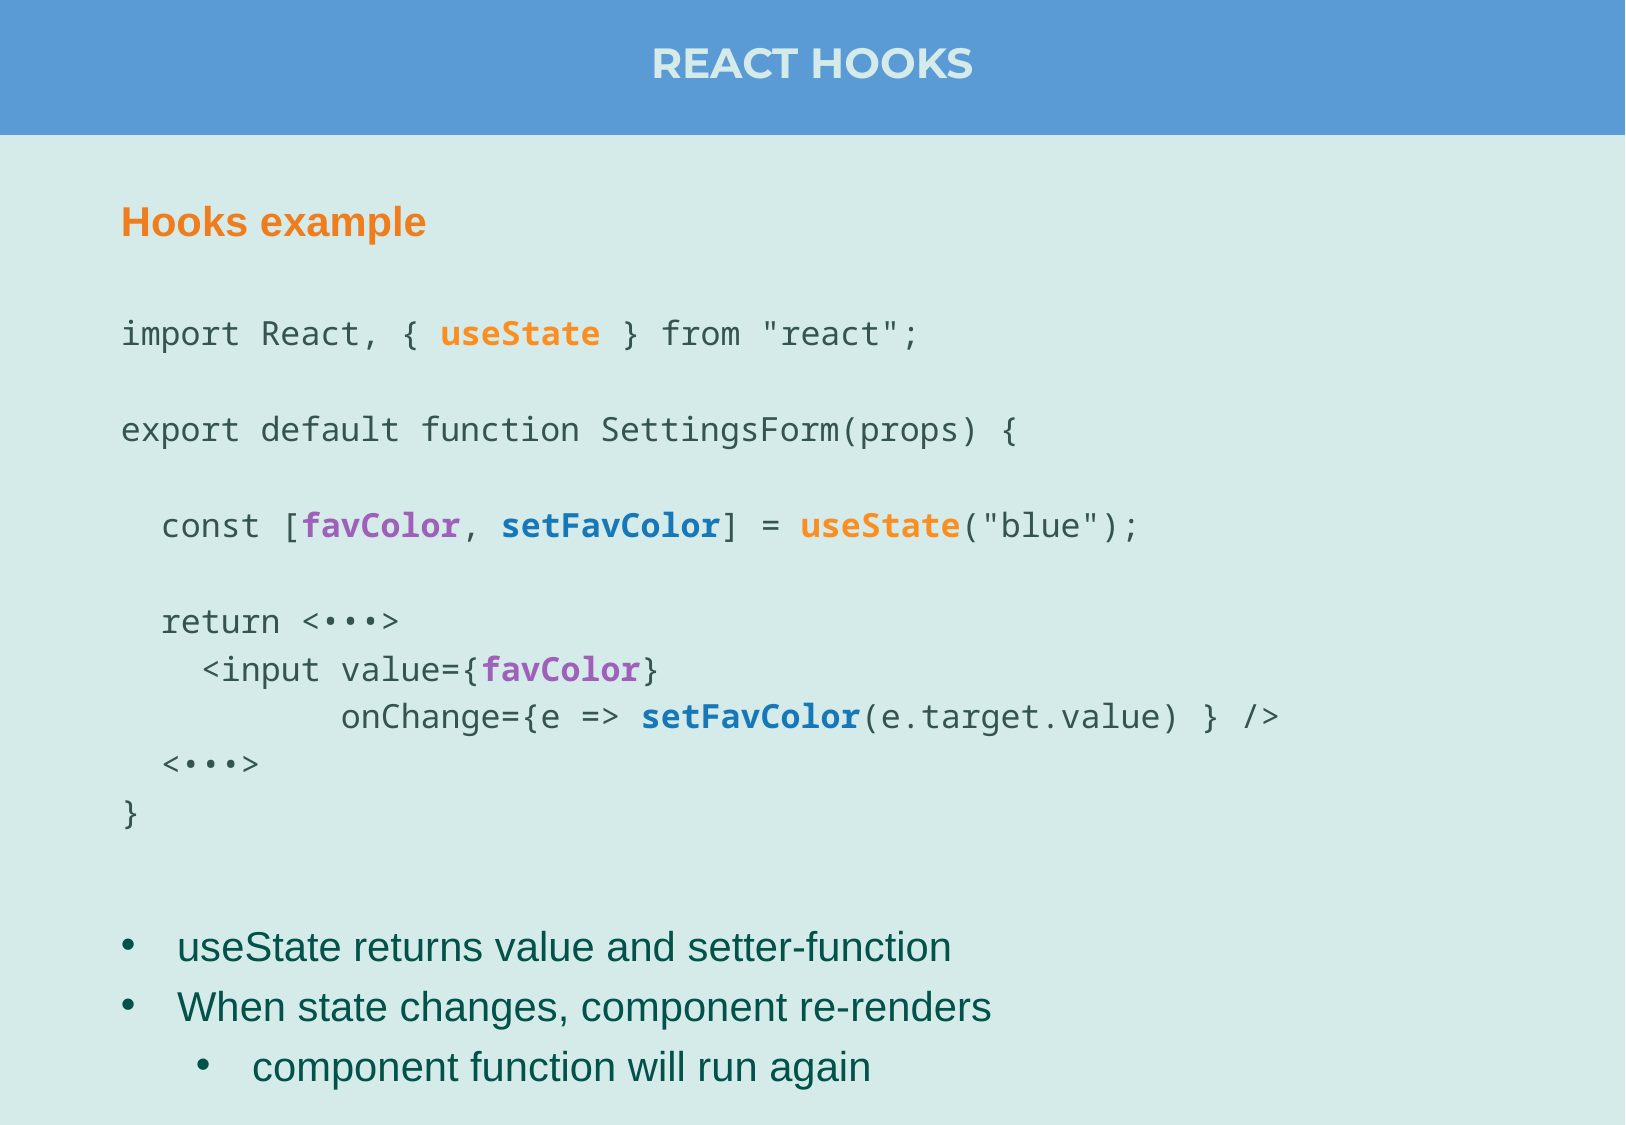

# React Hooks
Hooks example

import React, { useState } from "react";

export default function SettingsForm(props) {

  const [favColor, setFavColor] = useState("blue");

  return <•••>
    <input value={favColor}
           onChange={e => setFavColor(e.target.value) } />
  <•••>
}

useState returns value and setter-function
When state changes, component re-renders
component function will run again